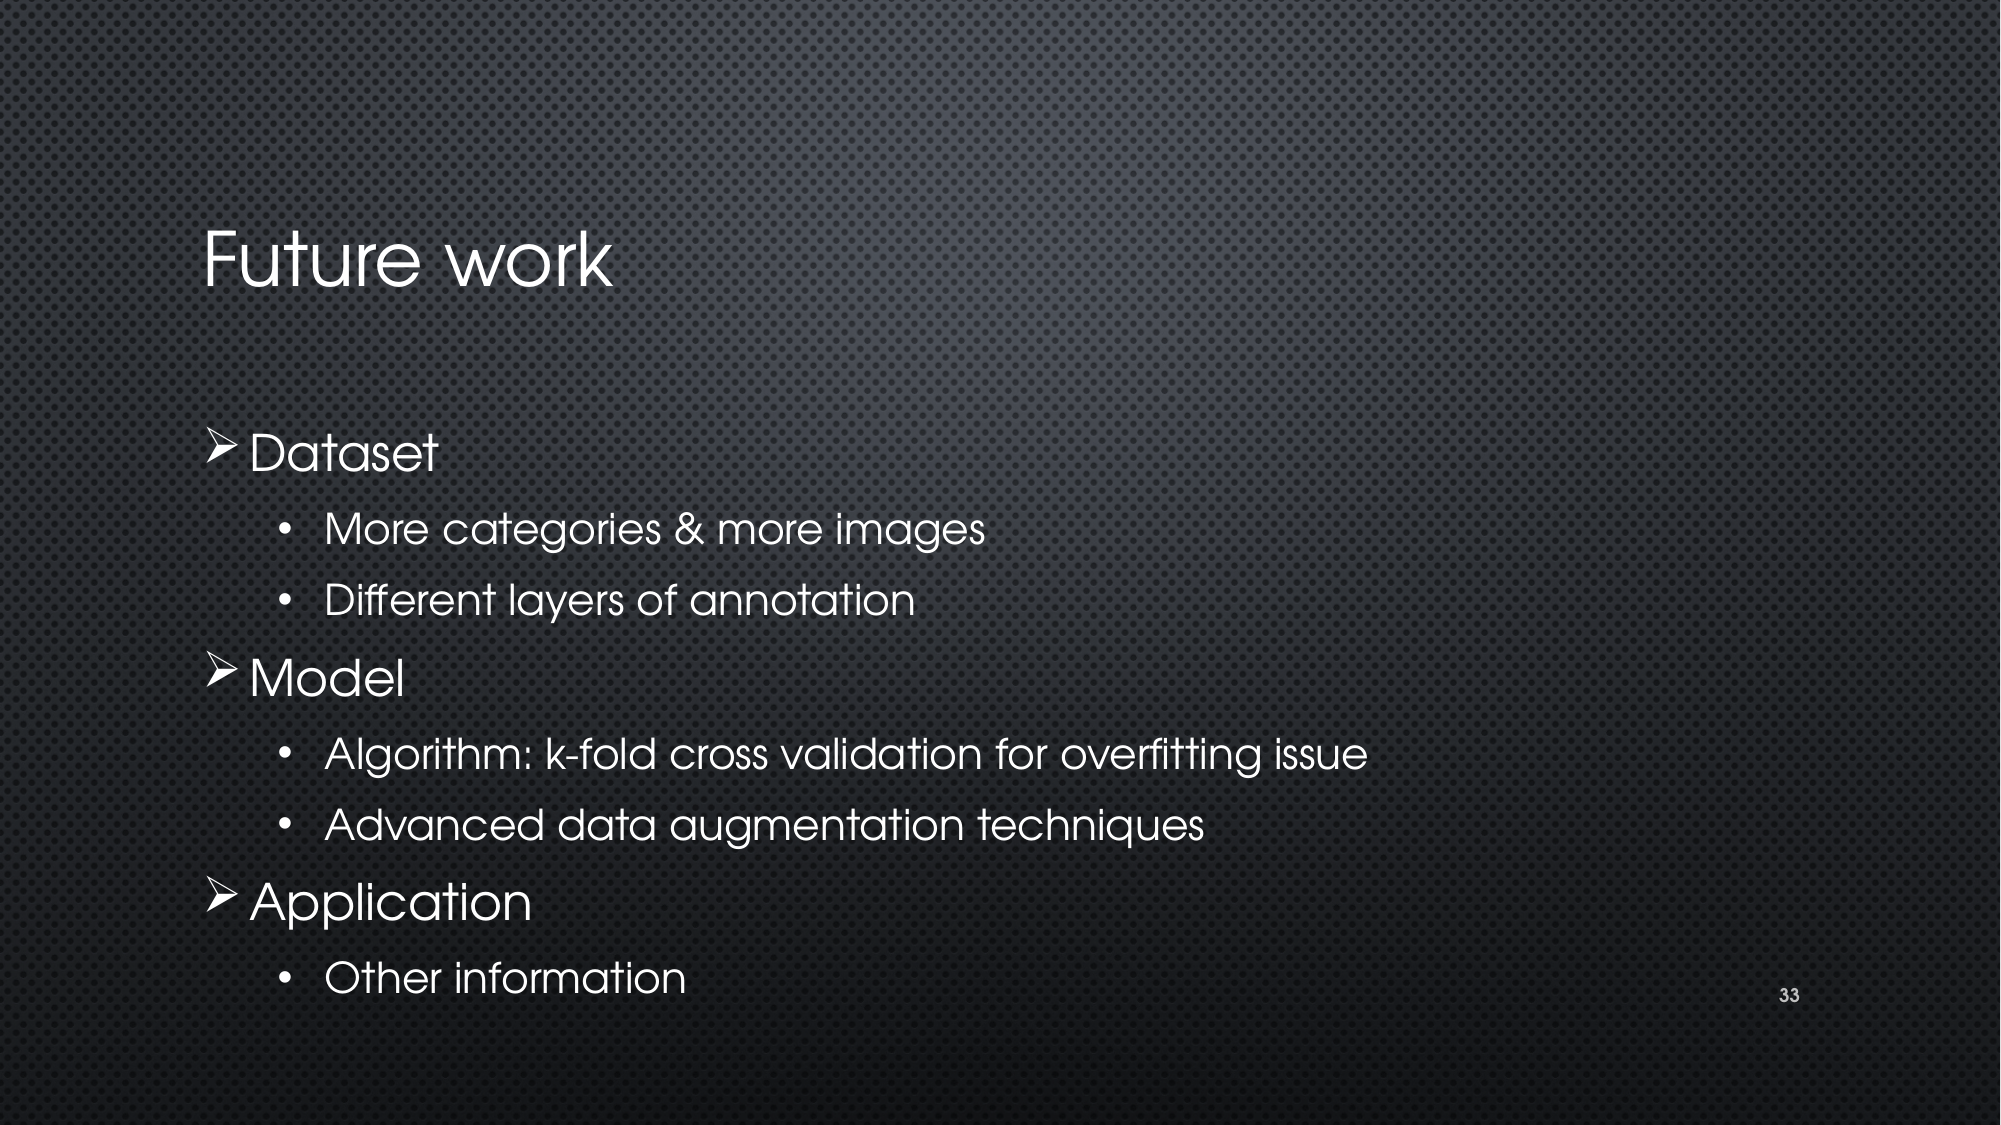

# Future work
Dataset
More categories & more images
Different layers of annotation
Model
Algorithm: k-fold cross validation for overfitting issue
Advanced data augmentation techniques
Application
Other information
33